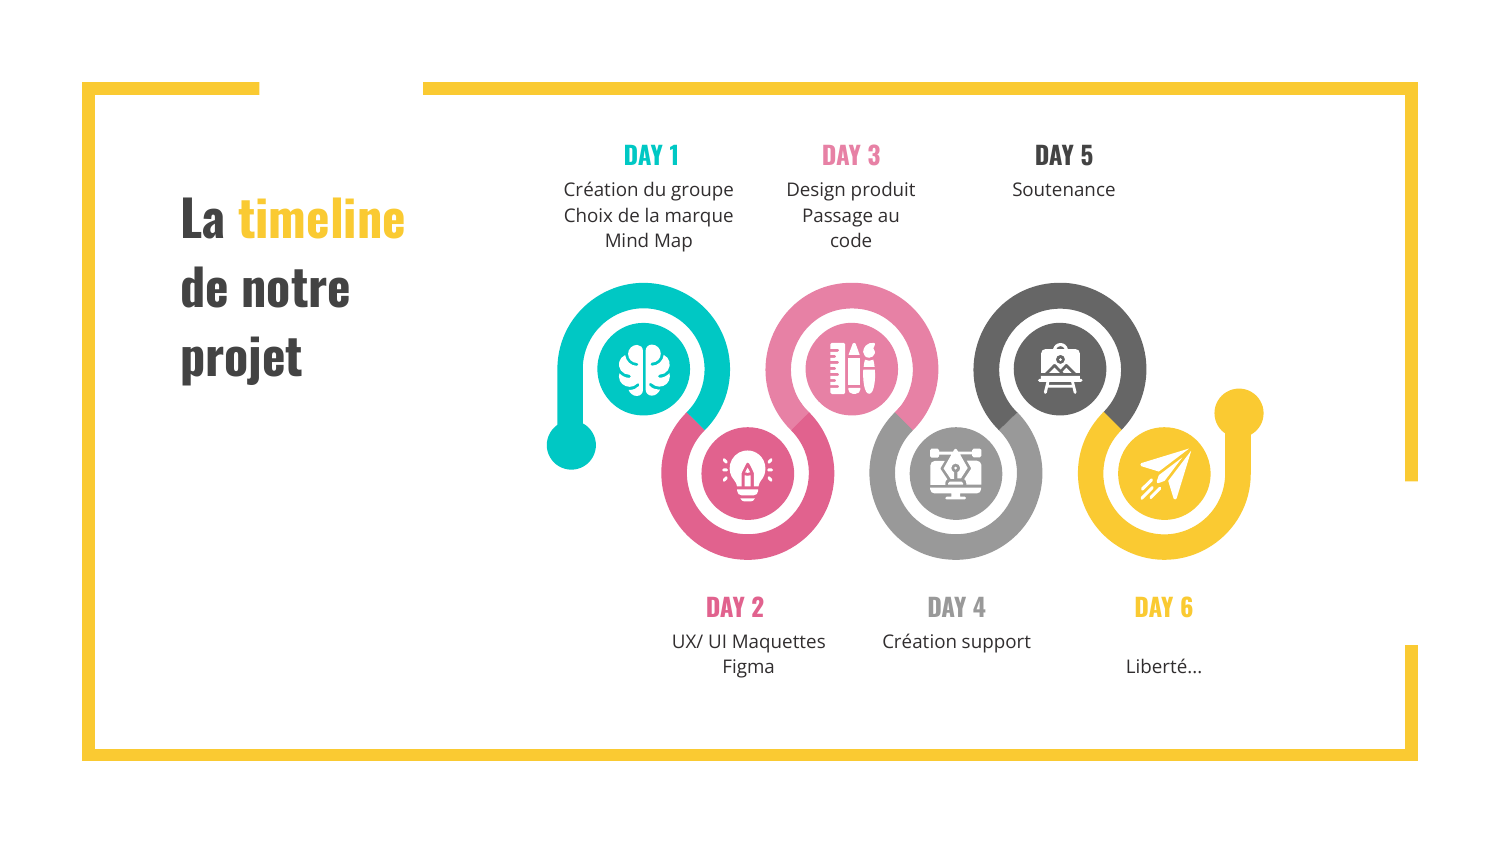

DAY 1
DAY 3
DAY 5
Création du groupe
Choix de la marque
Mind Map
Design produit
Passage au code
Soutenance
# La timeline de notre projet

DAY 2
DAY 4
DAY 6
UX/ UI Maquettes Figma
Création support
Liberté...